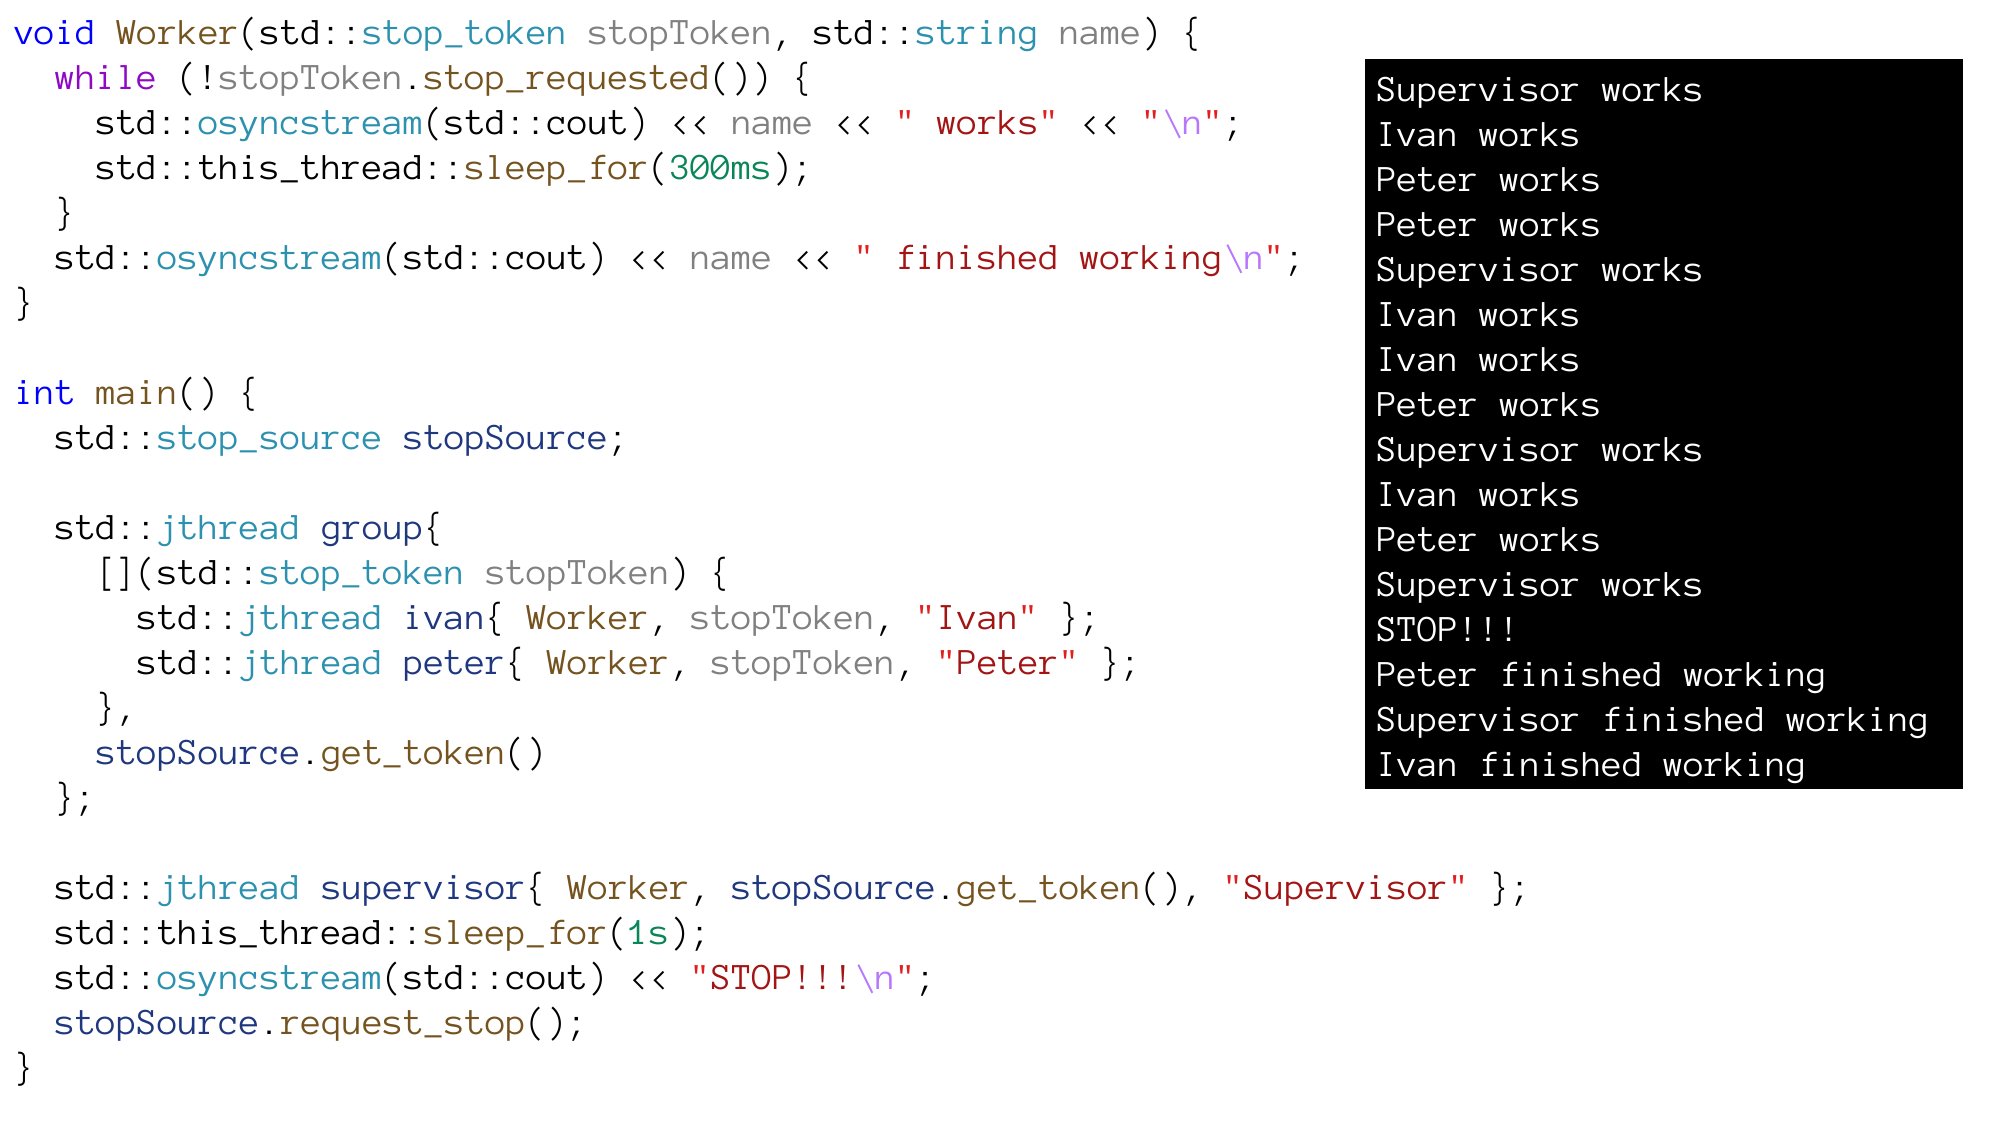

void Worker(std::stop_token stopToken, std::string name) {
  while (!stopToken.stop_requested()) {
    std::osyncstream(std::cout) << name << " works" << "\n";
    std::this_thread::sleep_for(300ms);
  }
  std::osyncstream(std::cout) << name << " finished working\n";
}
int main() {
  std::stop_source stopSource;

  std::jthread group{
    [](std::stop_token stopToken) {
      std::jthread ivan{ Worker, stopToken, "Ivan" };
      std::jthread peter{ Worker, stopToken, "Peter" };
    },
    stopSource.get_token()
  };

  std::jthread supervisor{ Worker, stopSource.get_token(), "Supervisor" };
  std::this_thread::sleep_for(1s);
  std::osyncstream(std::cout) << "STOP!!!\n";
  stopSource.request_stop();
}
Supervisor works
Ivan works
Peter works
Peter works
Supervisor works
Ivan works
Ivan works
Peter works
Supervisor works
Ivan works
Peter works
Supervisor works
STOP!!!
Peter finished working
Supervisor finished working
Ivan finished working